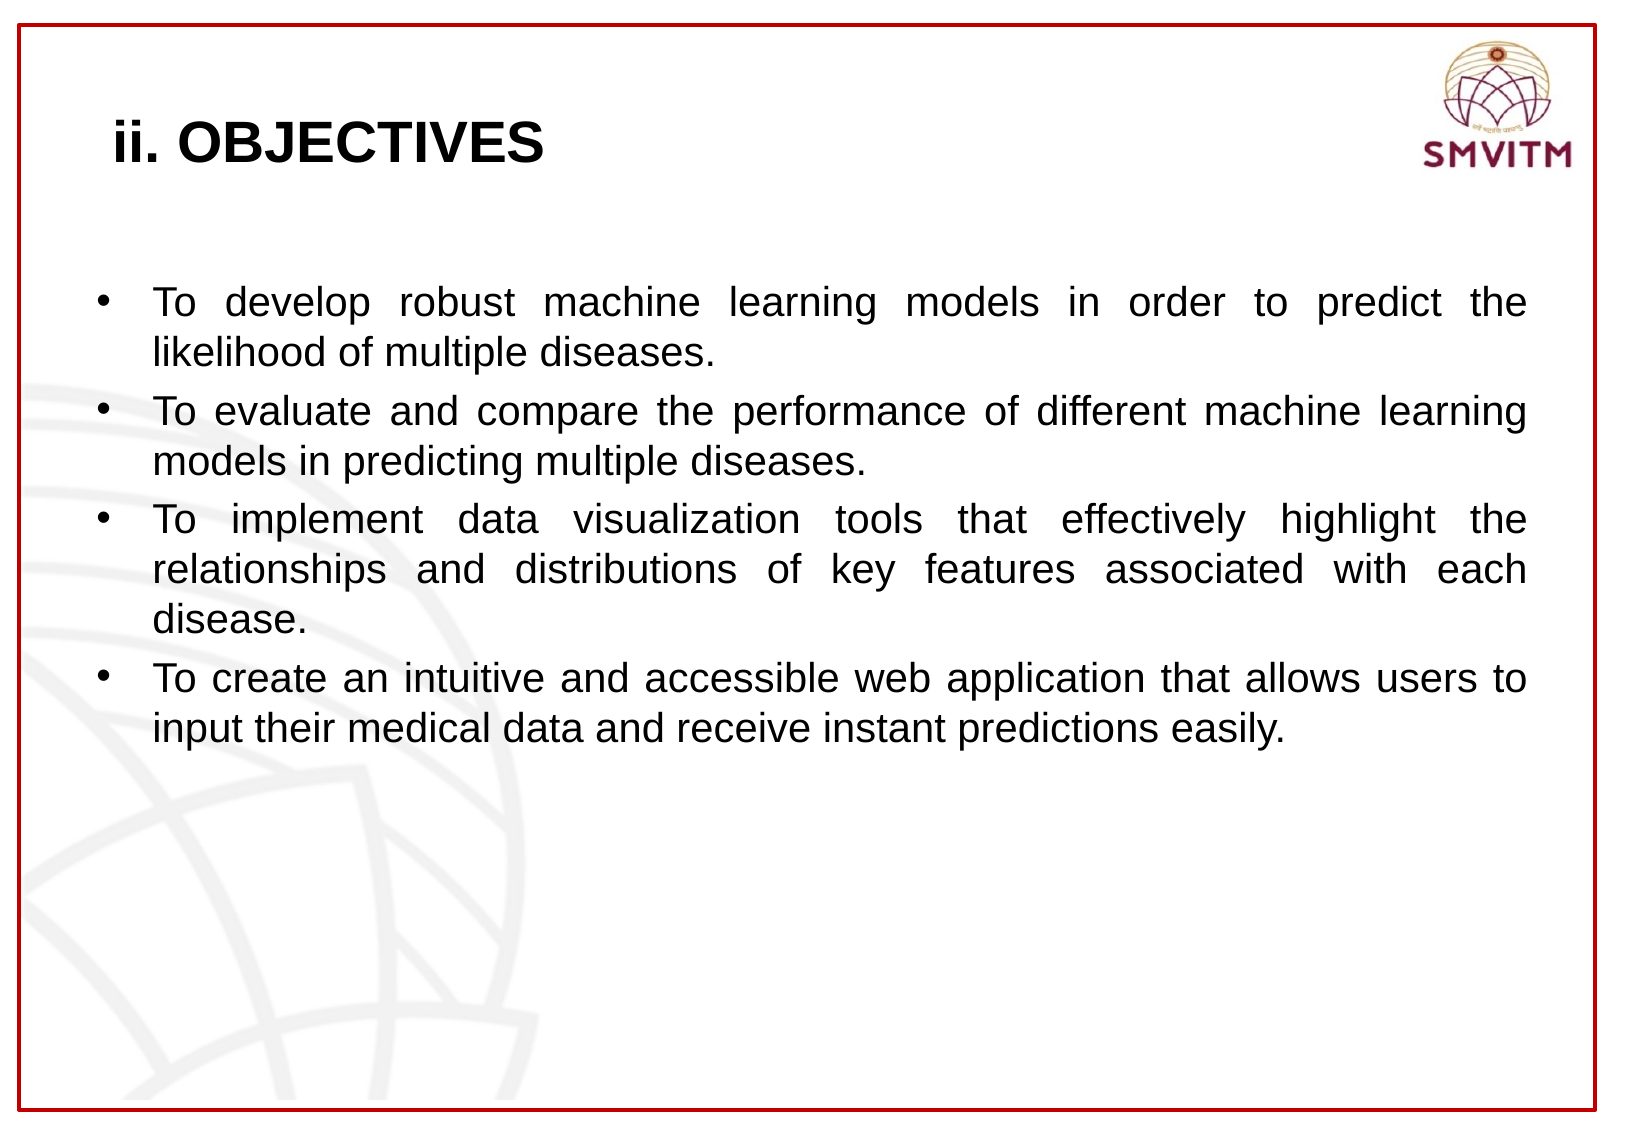

# ii. OBJECTIVES
To develop robust machine learning models in order to predict the likelihood of multiple diseases.
To evaluate and compare the performance of different machine learning models in predicting multiple diseases.
To implement data visualization tools that effectively highlight the relationships and distributions of key features associated with each disease.
To create an intuitive and accessible web application that allows users to input their medical data and receive instant predictions easily.